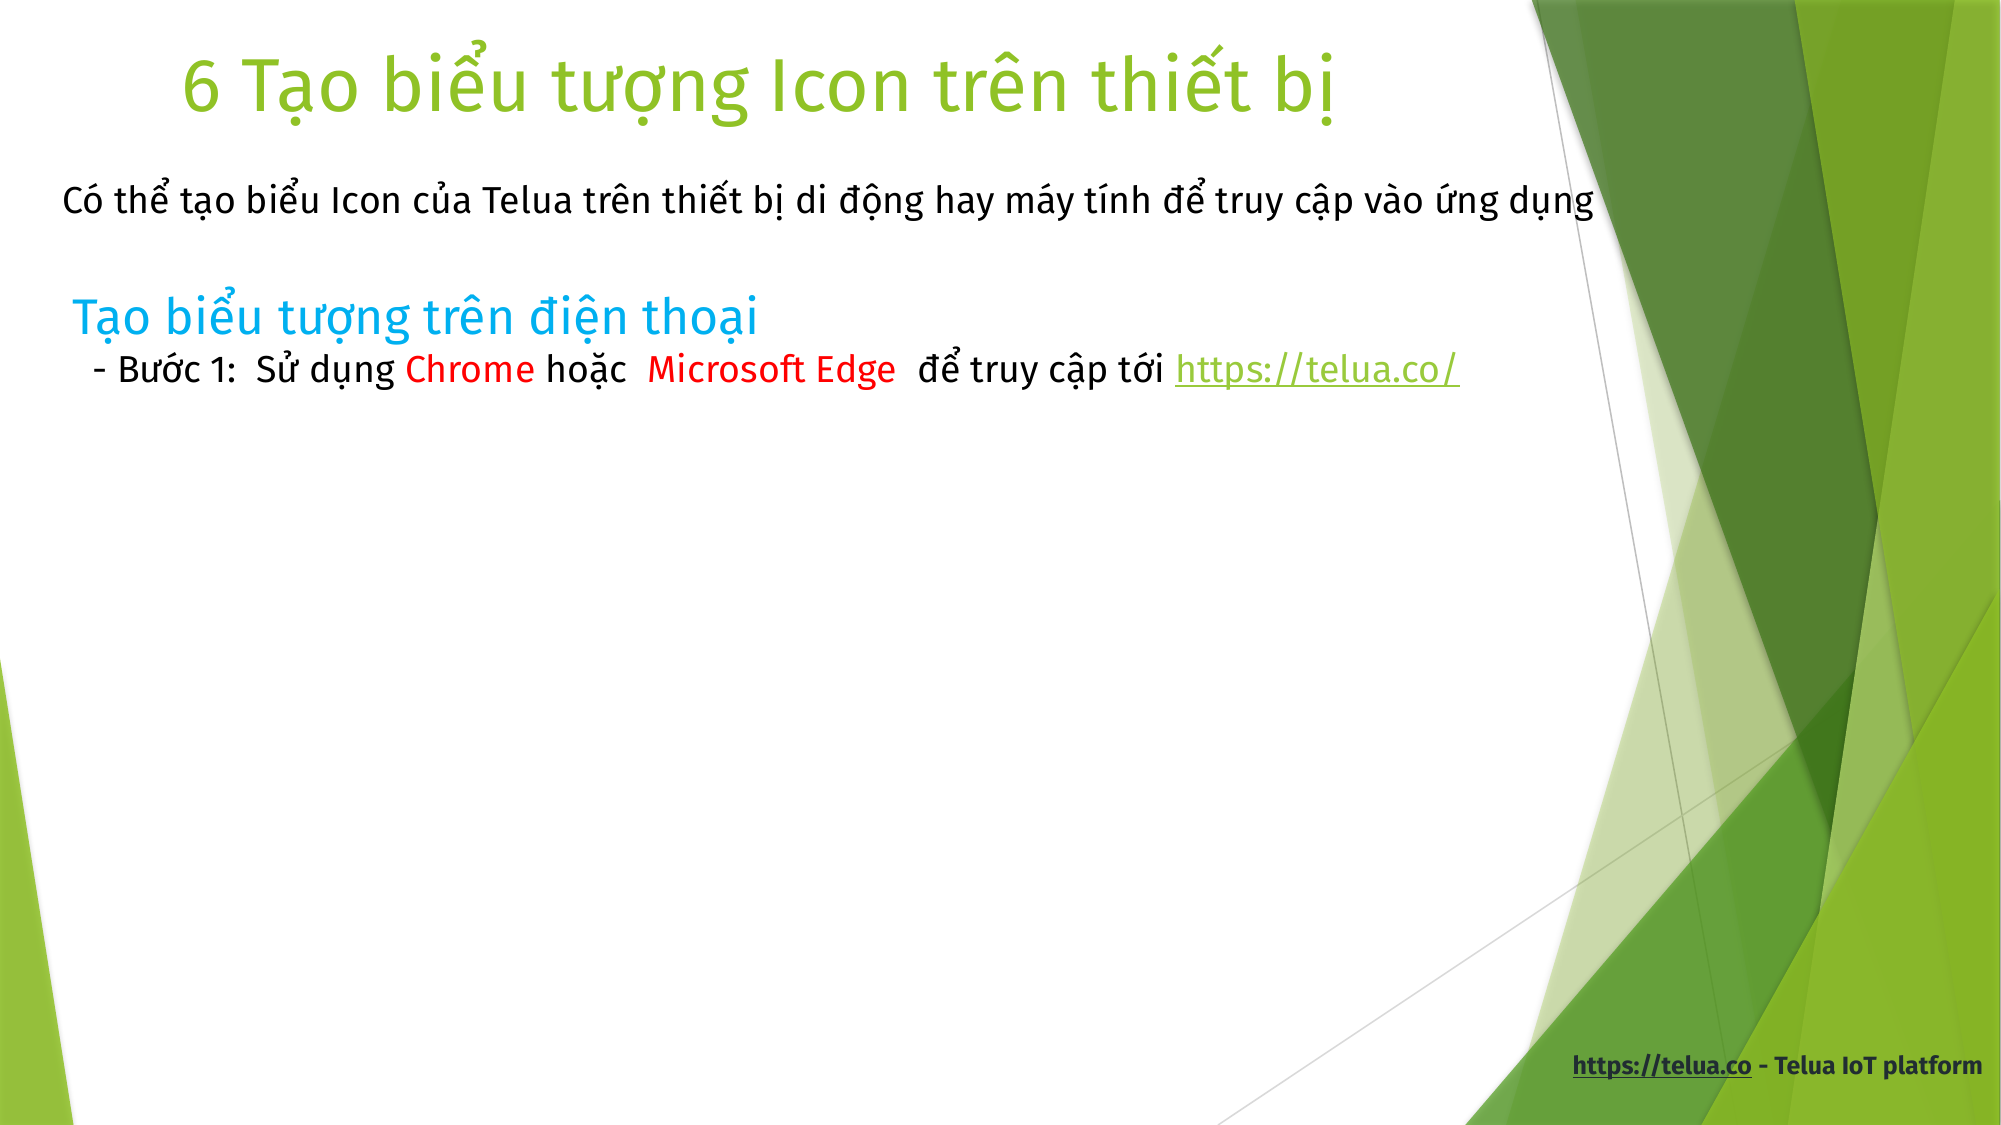

# 6 Tạo biểu tượng Icon trên thiết bị
Có thể tạo biểu Icon của Telua trên thiết bị di động hay máy tính để truy cập vào ứng dụng
 Tạo biểu tượng trên điện thoại
   - Bước 1:  Sử dụng Chrome hoặc  Microsoft Edge  để truy cập tới https://telua.co/

https://telua.co - Telua IoT platform